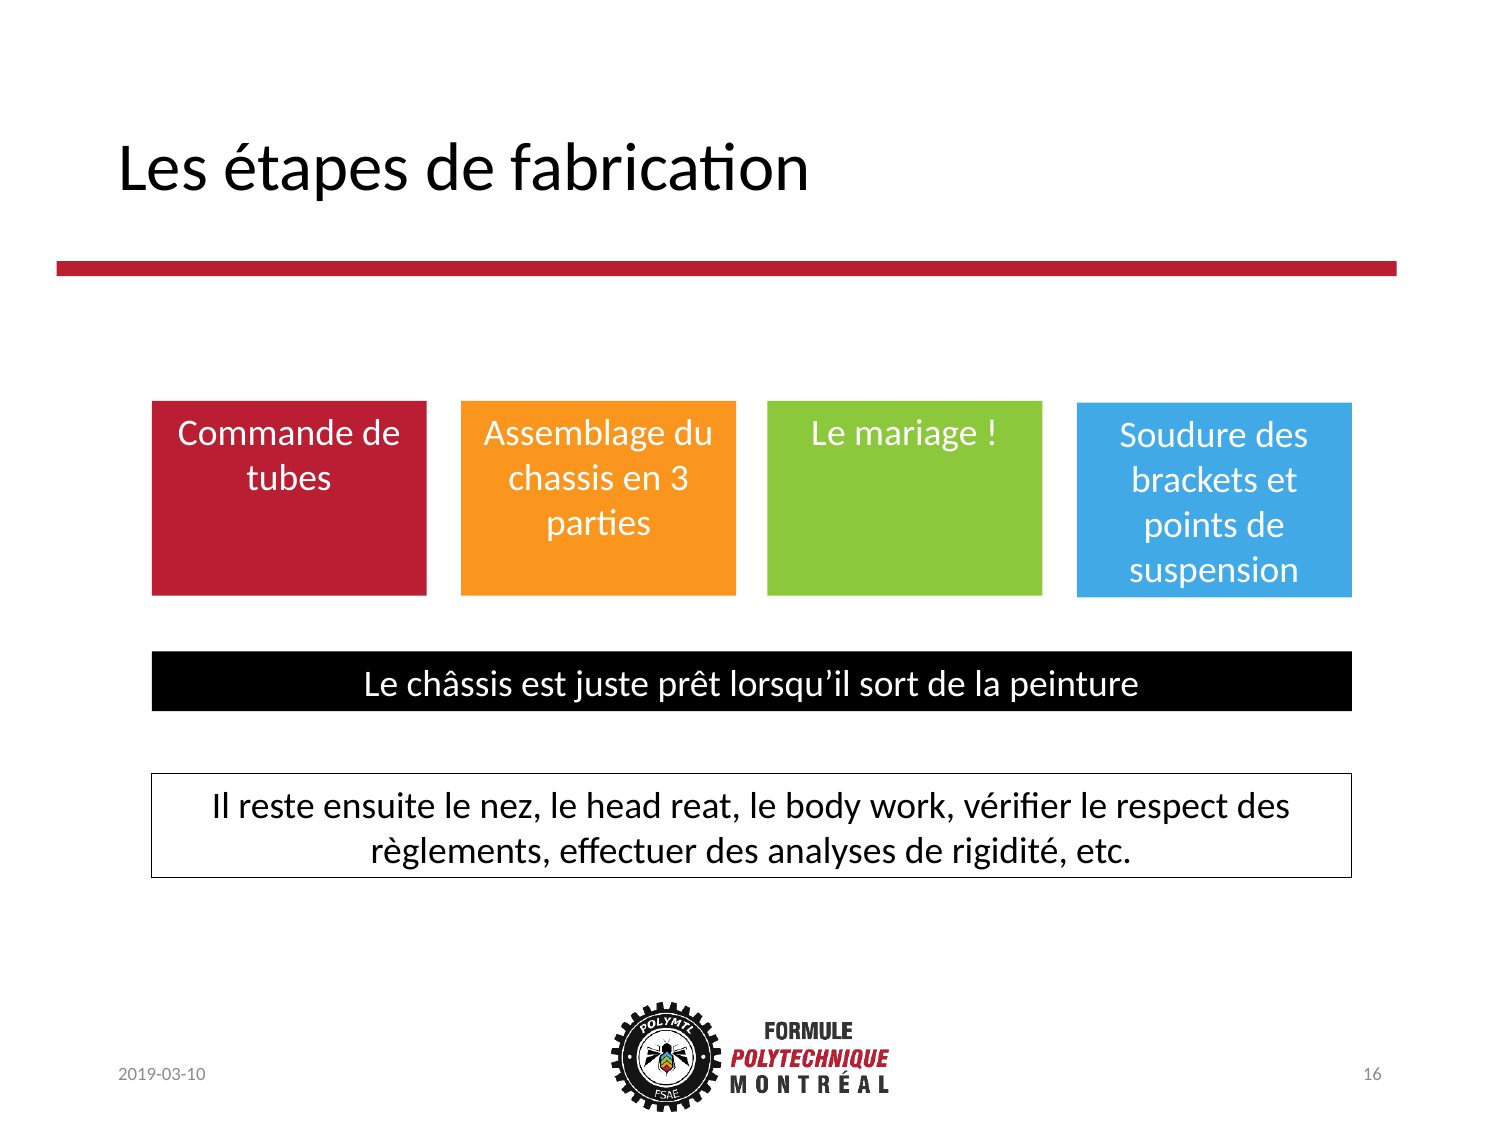

# Les étapes de fabrication
Assemblage du chassis en 3 parties

Le mariage !

Commande de tubes

Soudure des brackets et points de suspension
Le châssis est juste prêt lorsqu’il sort de la peinture
Il reste ensuite le nez, le head reat, le body work, vérifier le respect des règlements, effectuer des analyses de rigidité, etc.
2019-03-10
16